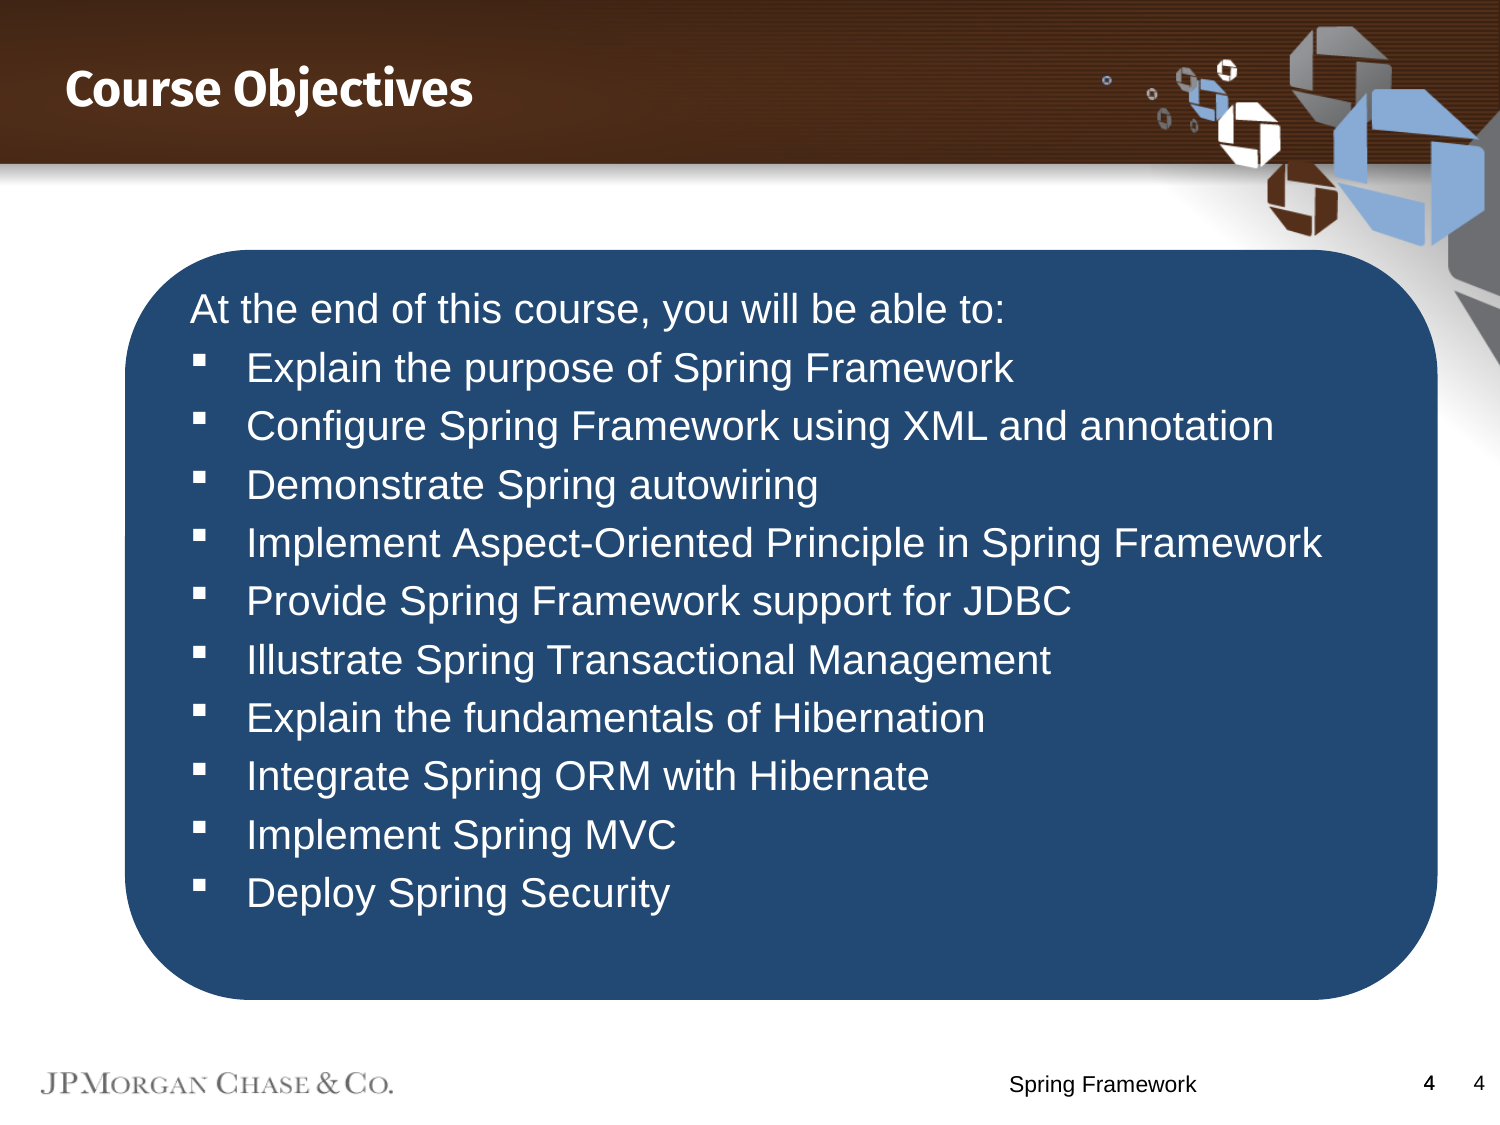

# Course Objectives

At the end of this course, you will be able to:
Explain the purpose of Spring Framework
Configure Spring Framework using XML and annotation
Demonstrate Spring autowiring
Implement Aspect-Oriented Principle in Spring Framework
Provide Spring Framework support for JDBC
Illustrate Spring Transactional Management
Explain the fundamentals of Hibernation
Integrate Spring ORM with Hibernate
Implement Spring MVC
Deploy Spring Security
Spring Framework
4
4
4